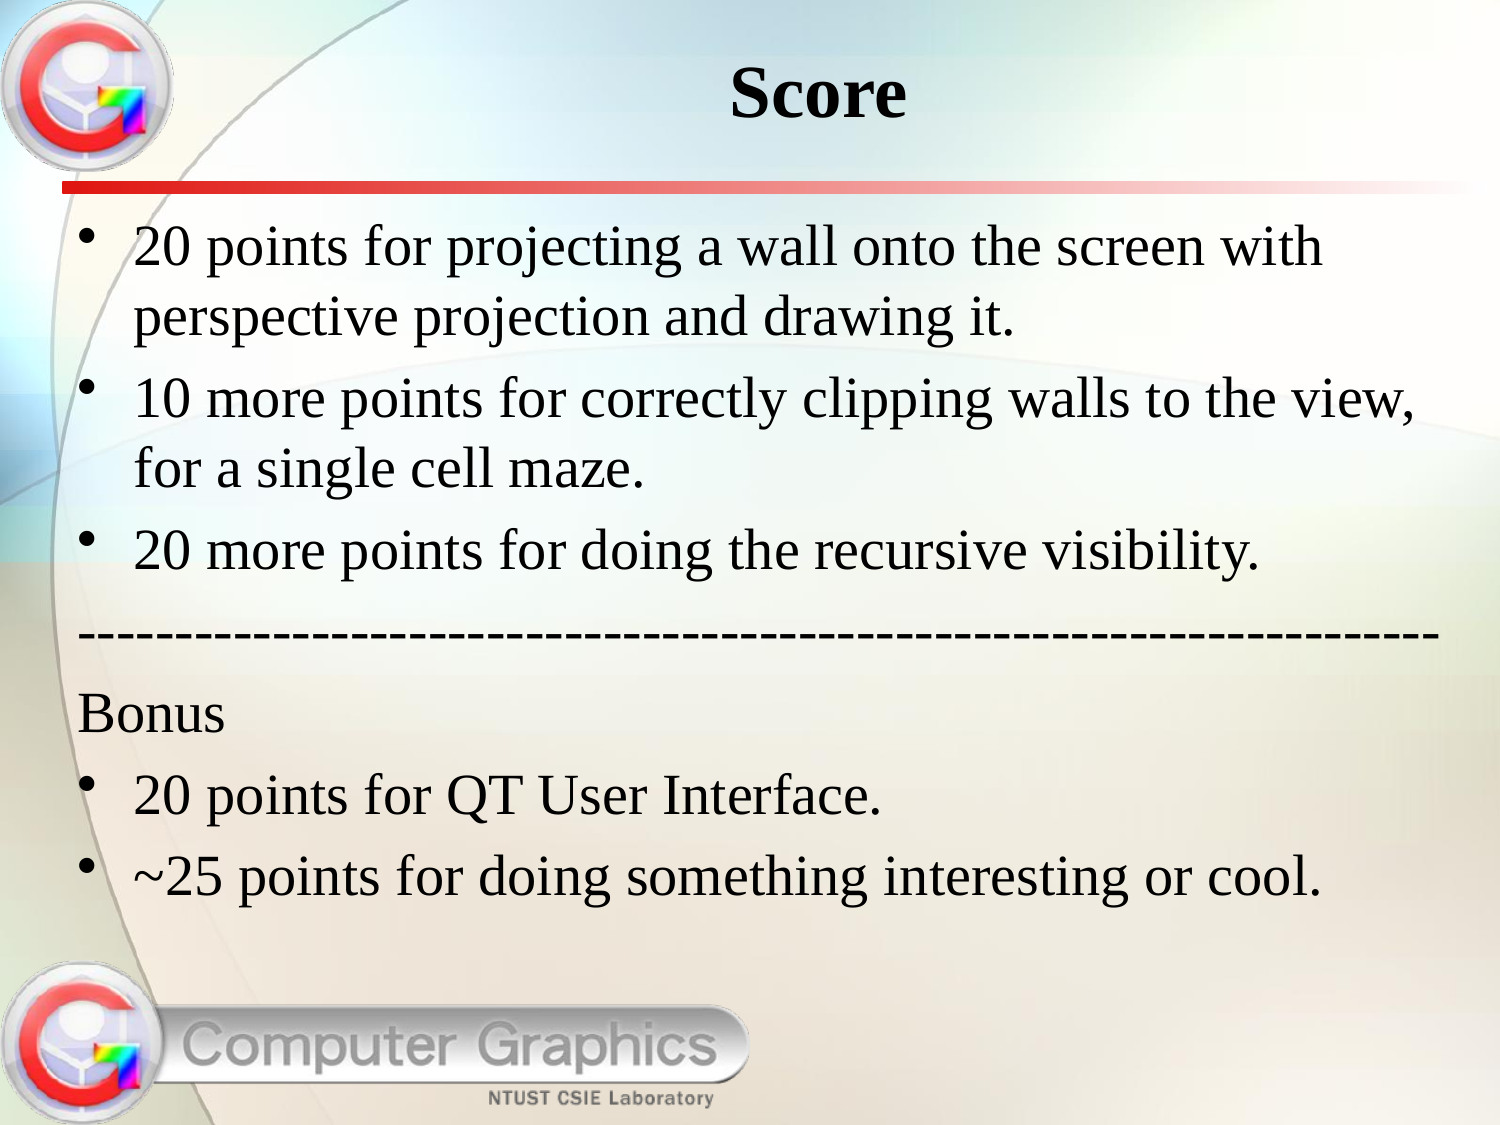

# Score
20 points for projecting a wall onto the screen with perspective projection and drawing it.
10 more points for correctly clipping walls to the view, for a single cell maze.
20 more points for doing the recursive visibility.
----------------------------------------------------------------------
Bonus
20 points for QT User Interface.
~25 points for doing something interesting or cool.